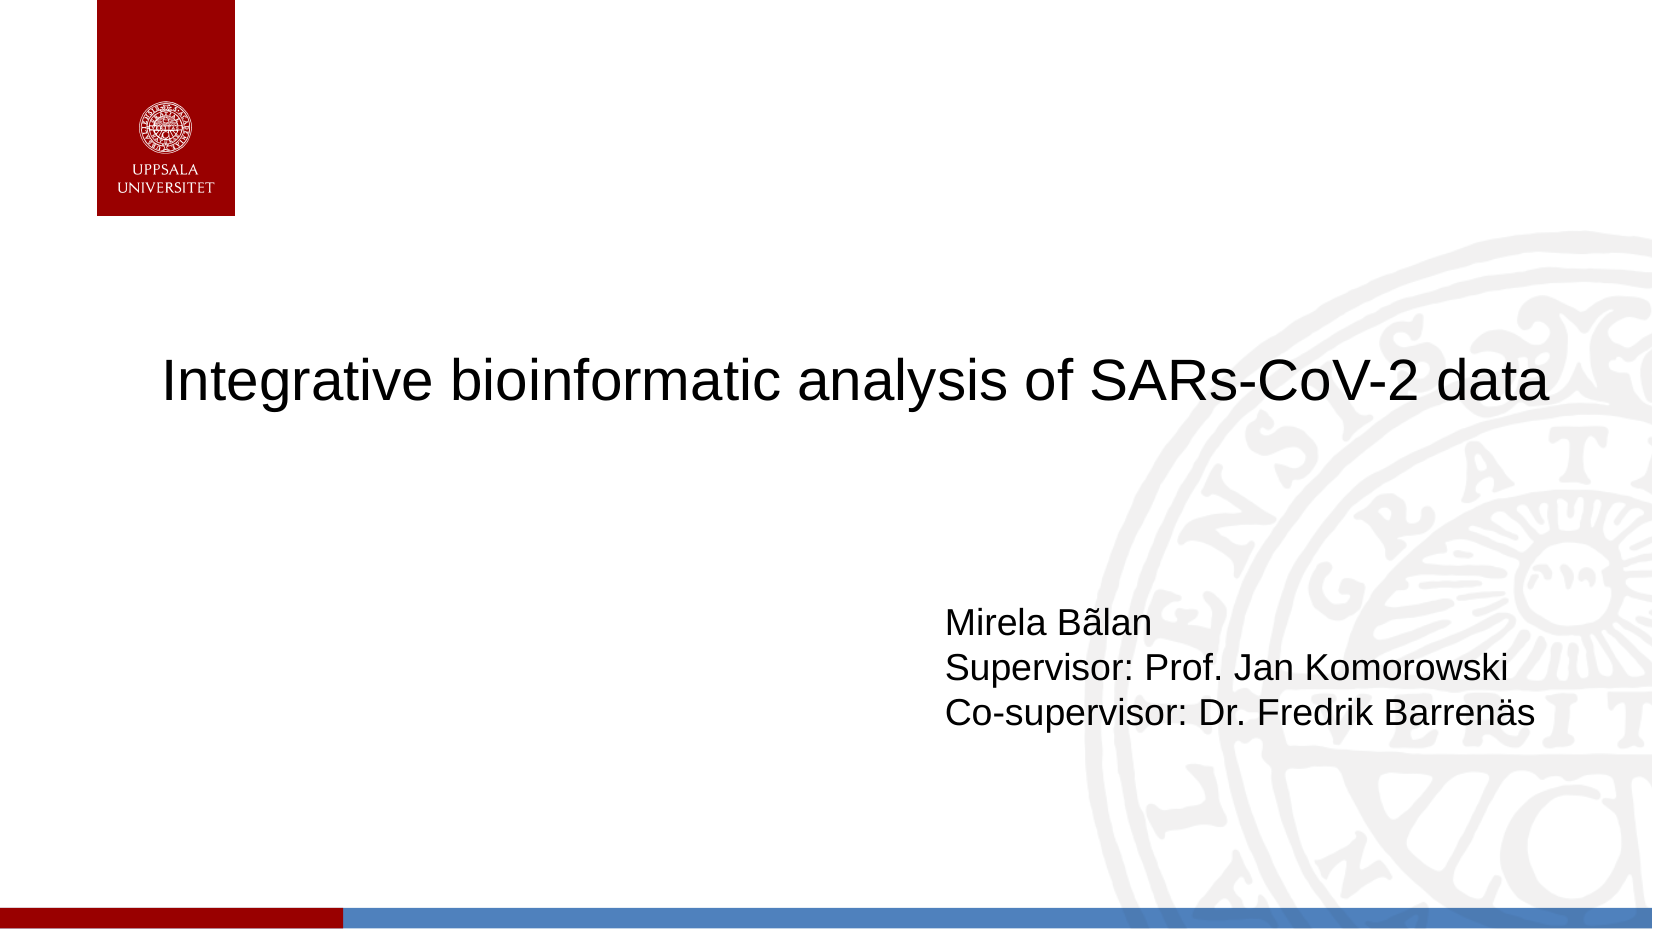

Integrative bioinformatic analysis of SARs-CoV-2 data

Mirela Bãlan
Supervisor: Prof. Jan Komorowski
Co-supervisor: Dr. Fredrik Barrenäs